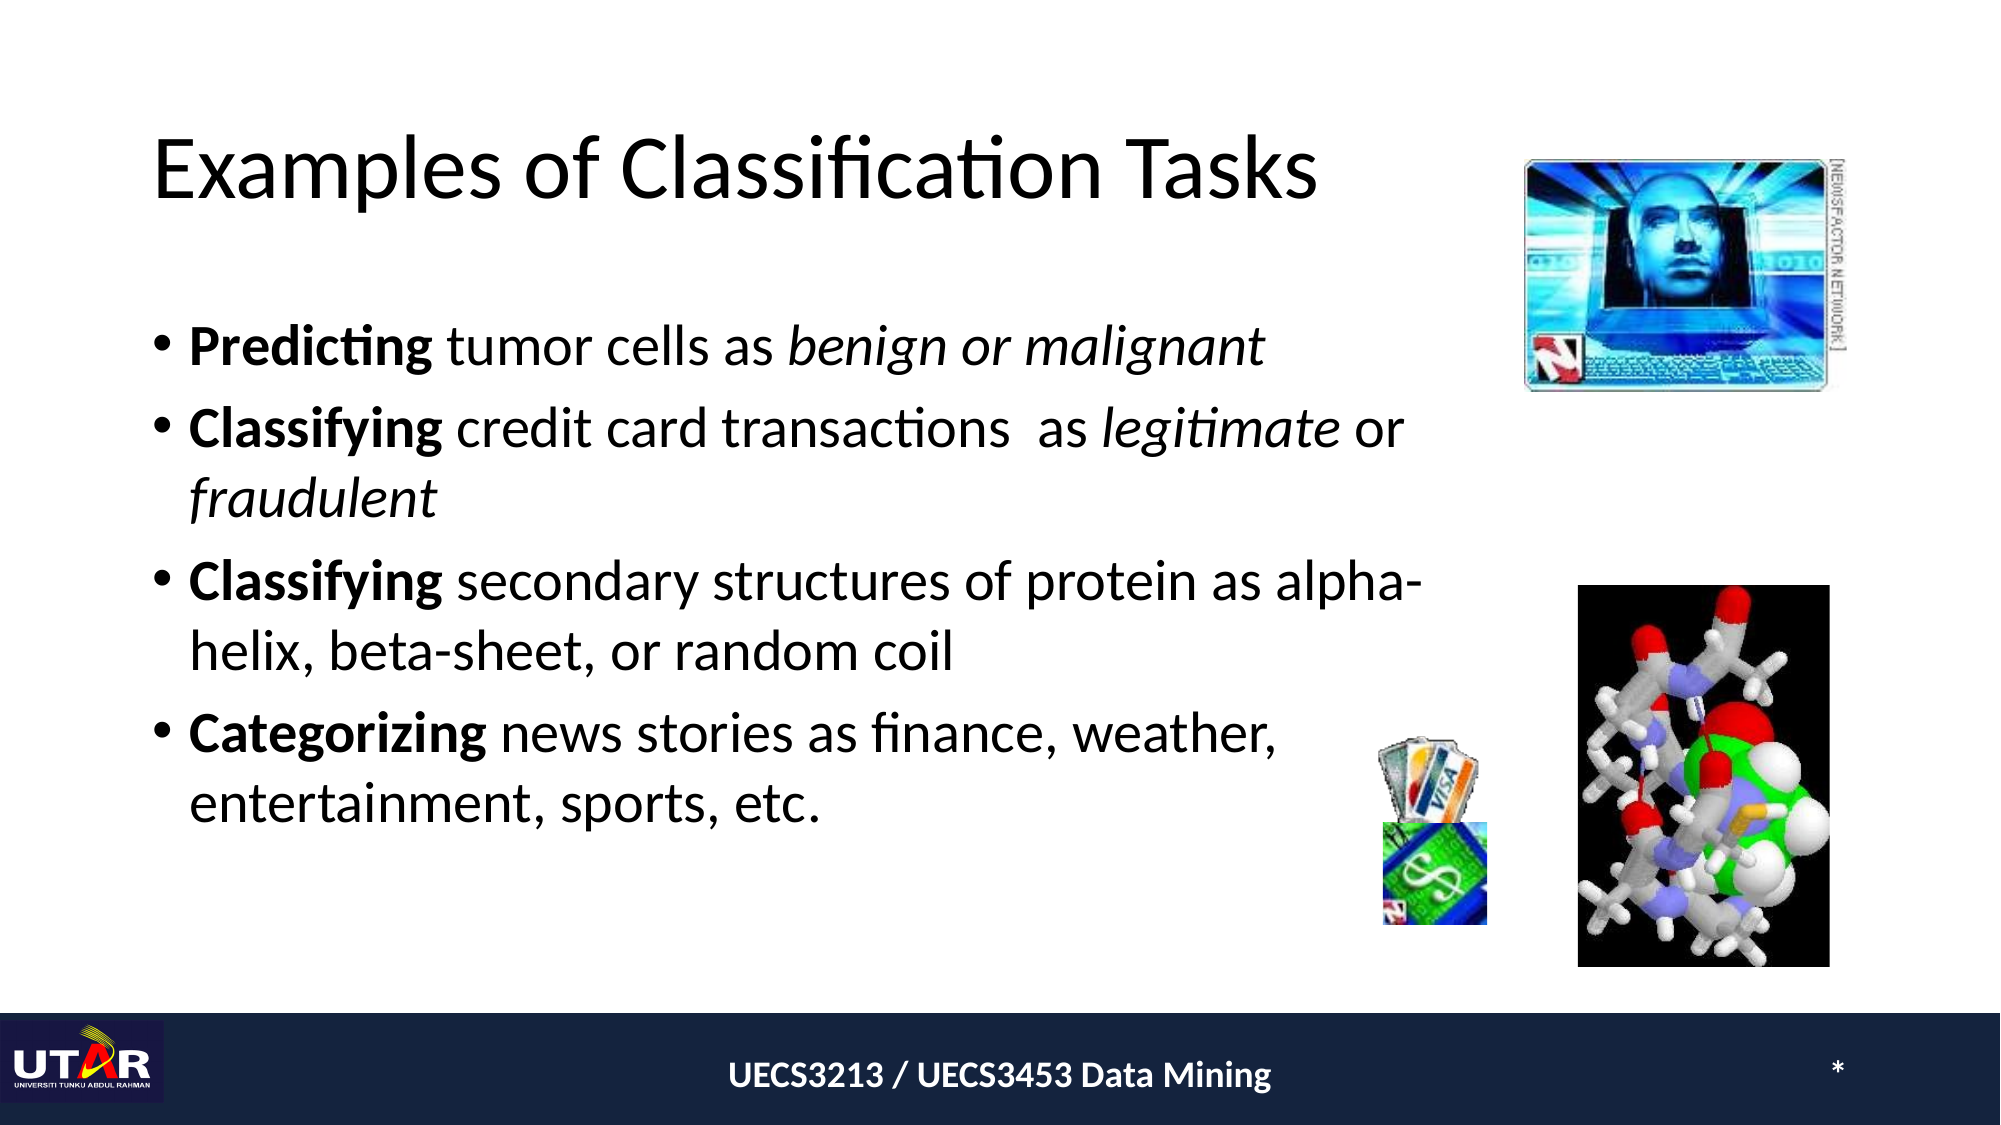

# Examples of Classification Tasks

Predicting tumor cells as benign or malignant
Classifying credit card transactions  as legitimate or fraudulent
Classifying secondary structures of protein as alpha-helix, beta-sheet, or random coil
Categorizing news stories as finance, weather, entertainment, sports, etc.

UECS3213 / UECS3453 Data Mining
*